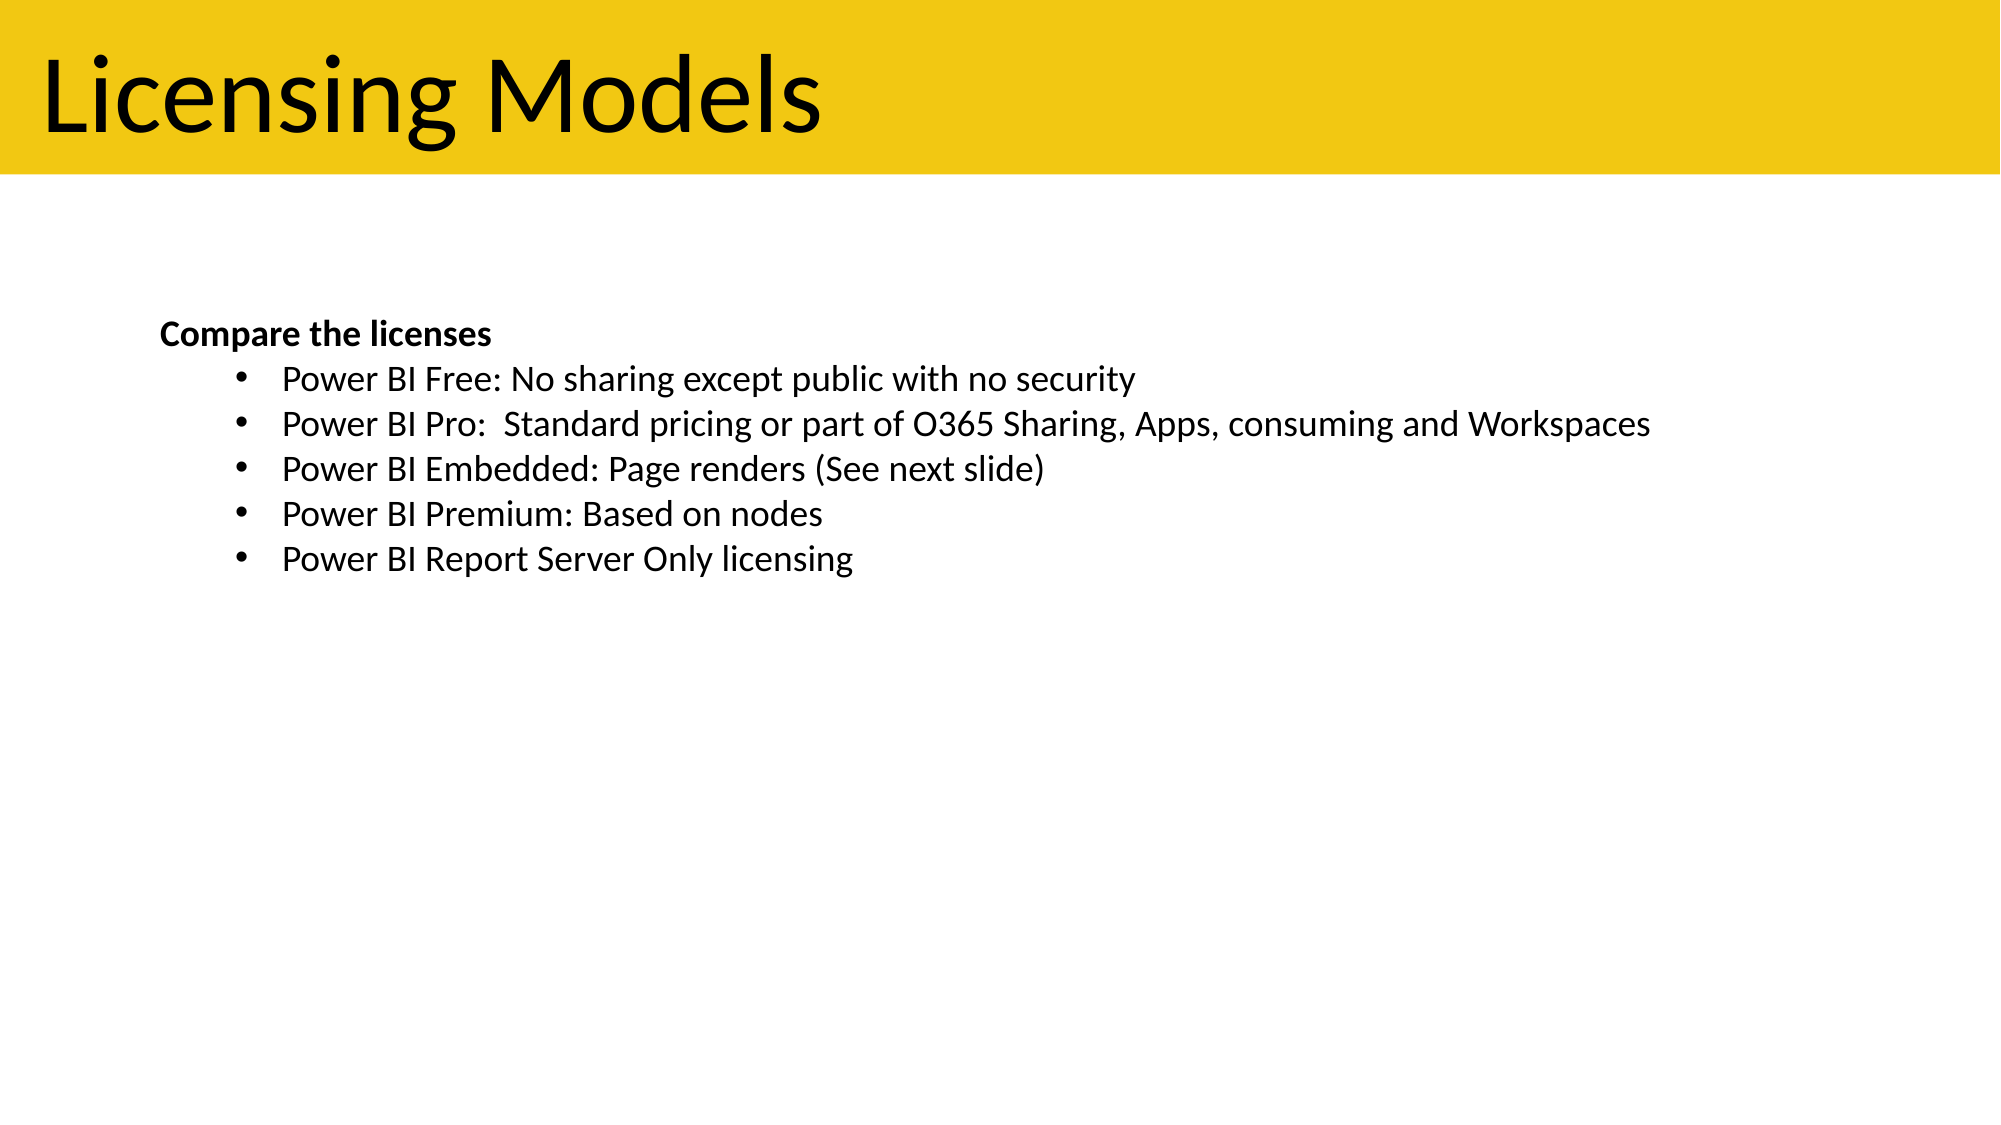

Licensing Models

Compare the licenses
Power BI Free: No sharing except public with no security
Power BI Pro:  Standard pricing or part of O365 Sharing, Apps, consuming and Workspaces
Power BI Embedded: Page renders (See next slide)
Power BI Premium: Based on nodes
Power BI Report Server Only licensing